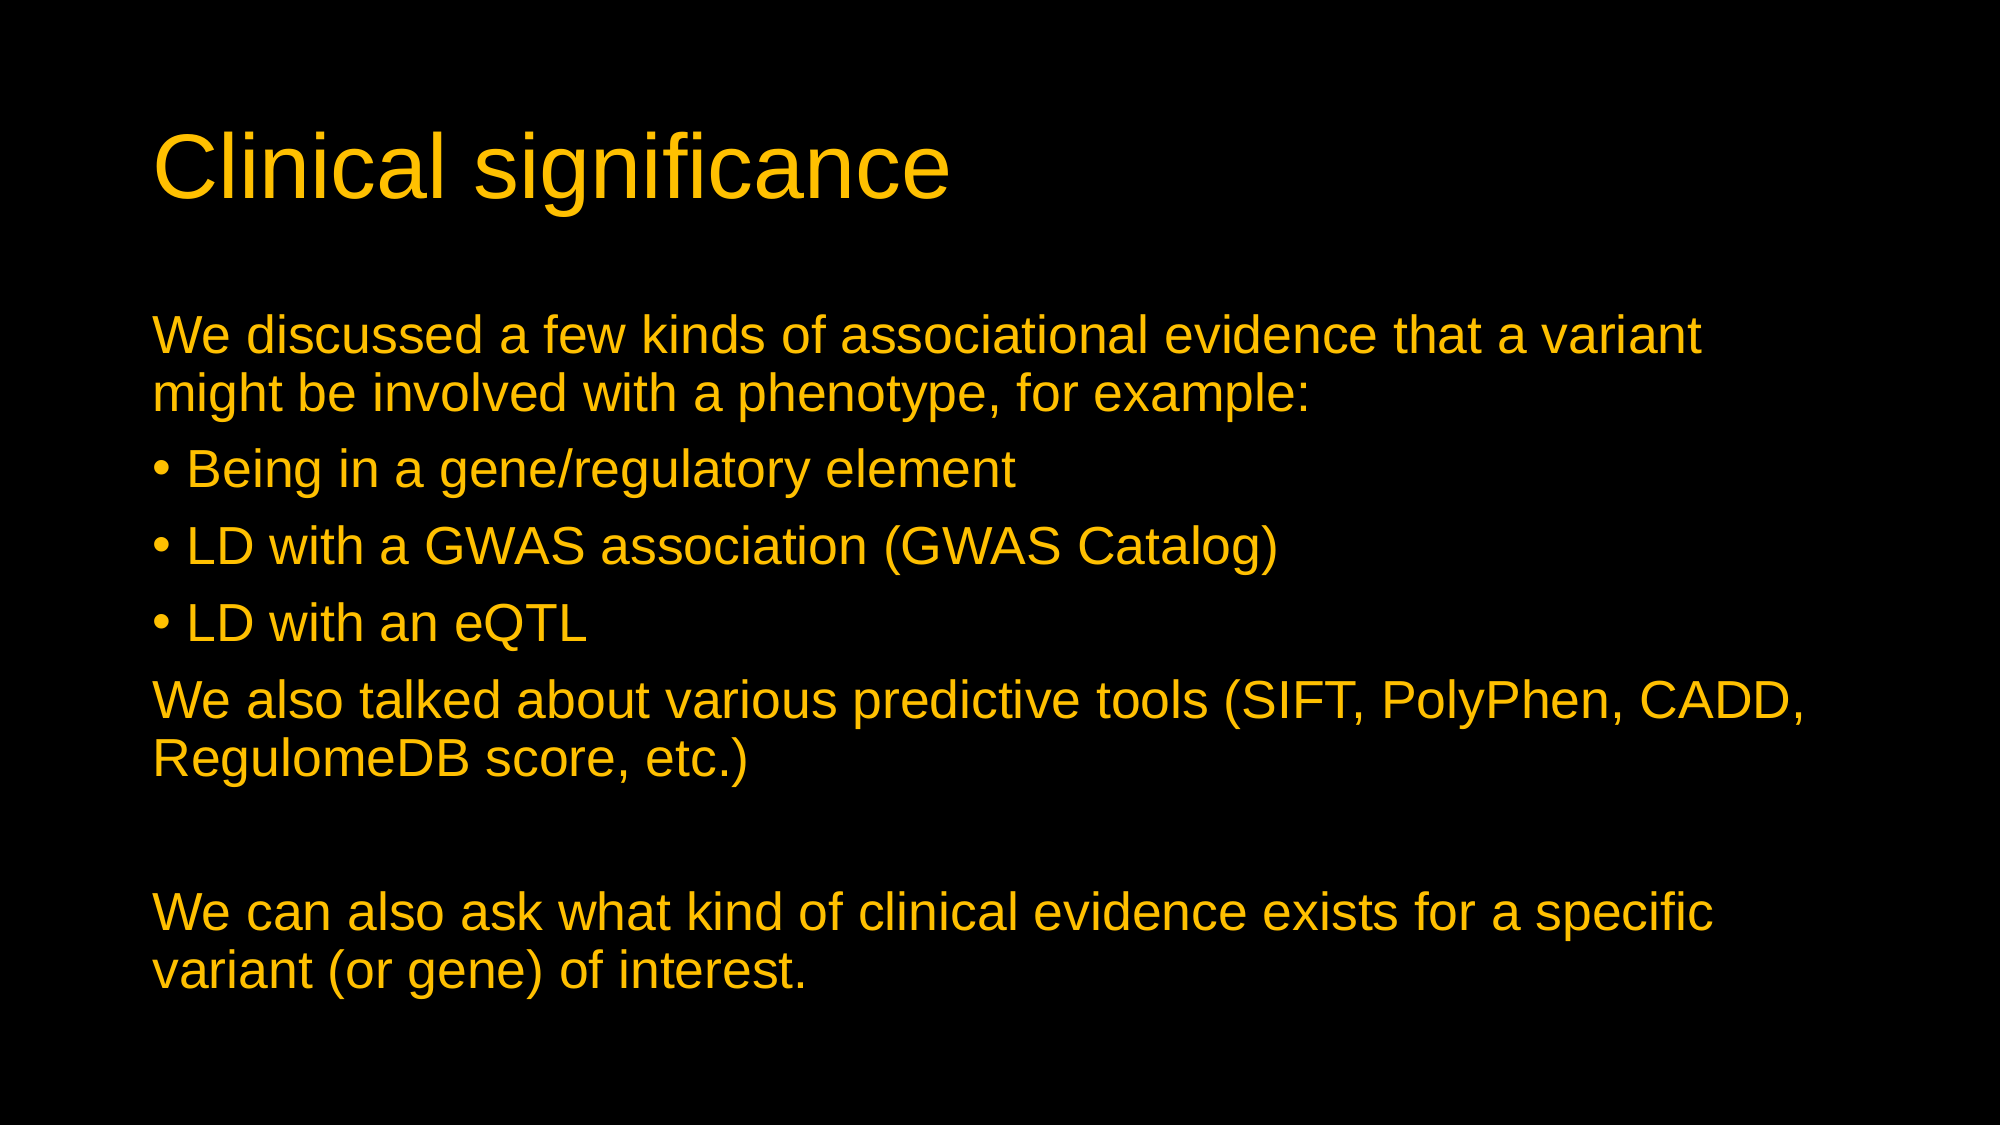

# Clinical significance
We discussed a few kinds of associational evidence that a variant might be involved with a phenotype, for example:
Being in a gene/regulatory element
LD with a GWAS association (GWAS Catalog)
LD with an eQTL
We also talked about various predictive tools (SIFT, PolyPhen, CADD, RegulomeDB score, etc.)

We can also ask what kind of clinical evidence exists for a specific variant (or gene) of interest.